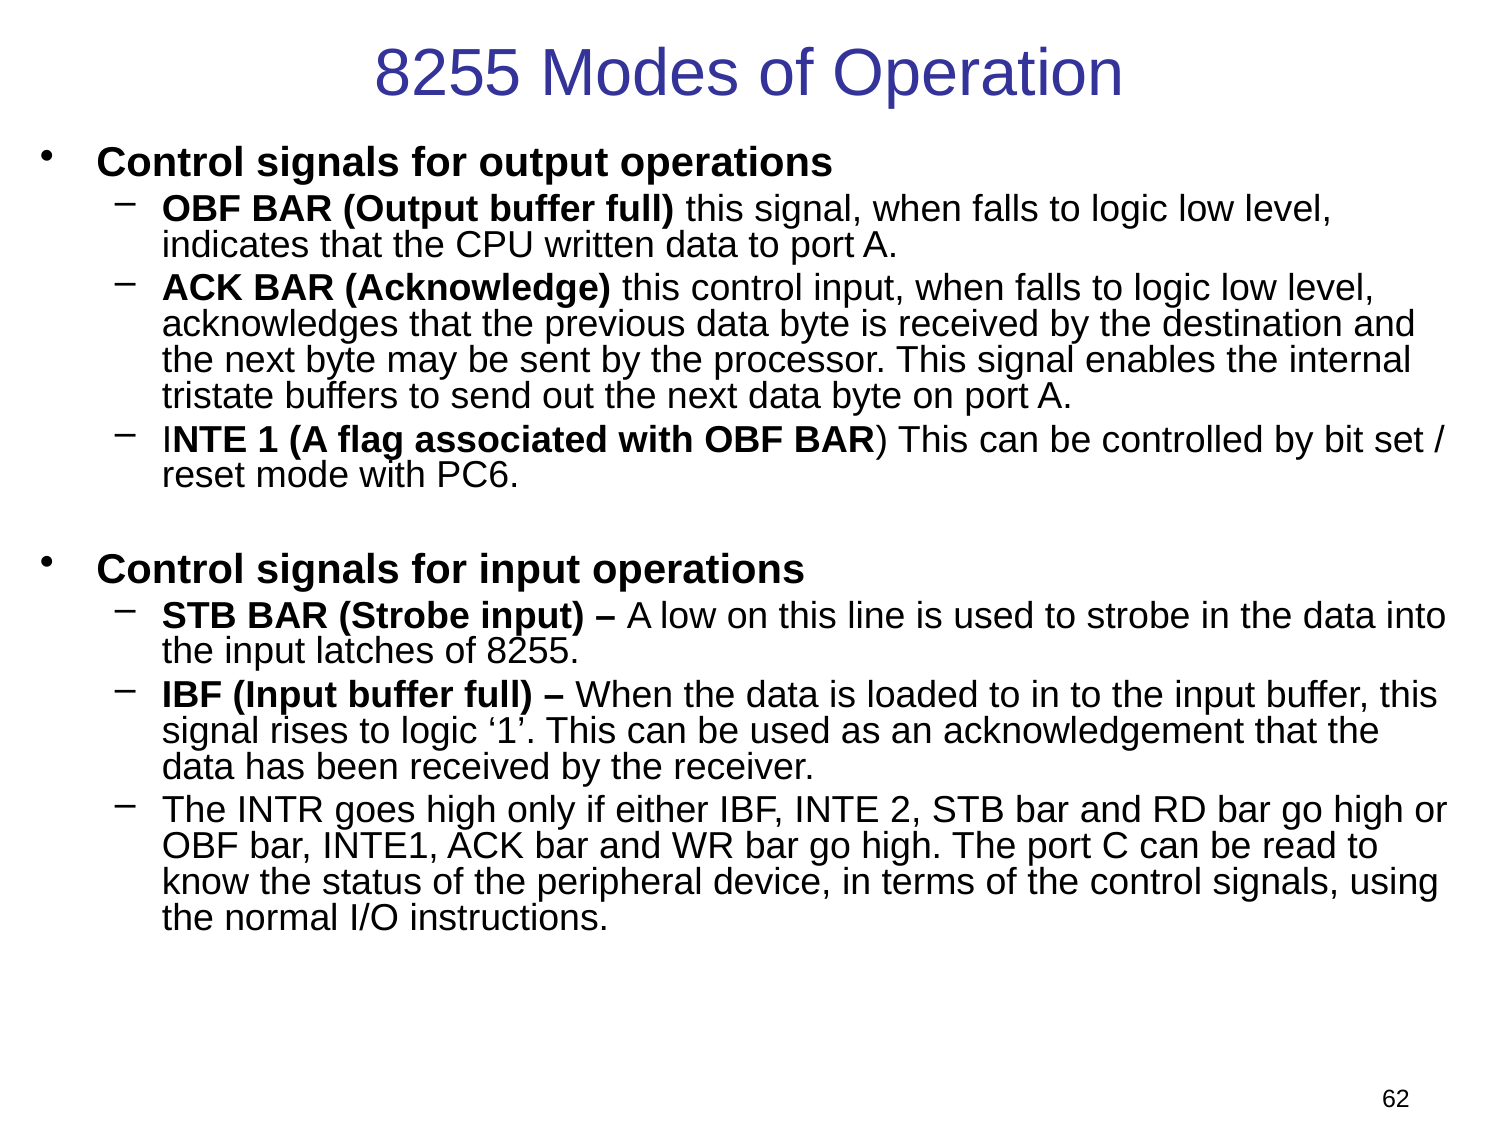

# 8255 Modes of Operation
Control signals for output operations
OBF BAR (Output buffer full) this signal, when falls to logic low level, indicates that the CPU written data to port A.
ACK BAR (Acknowledge) this control input, when falls to logic low level, acknowledges that the previous data byte is received by the destination and the next byte may be sent by the processor. This signal enables the internal tristate buffers to send out the next data byte on port A.
INTE 1 (A flag associated with OBF BAR) This can be controlled by bit set / reset mode with PC6.

Control signals for input operations
STB BAR (Strobe input) – A low on this line is used to strobe in the data into the input latches of 8255.
IBF (Input buffer full) – When the data is loaded to in to the input buffer, this signal rises to logic ‘1’. This can be used as an acknowledgement that the data has been received by the receiver.
The INTR goes high only if either IBF, INTE 2, STB bar and RD bar go high or OBF bar, INTE1, ACK bar and WR bar go high. The port C can be read to know the status of the peripheral device, in terms of the control signals, using the normal I/O instructions.
62